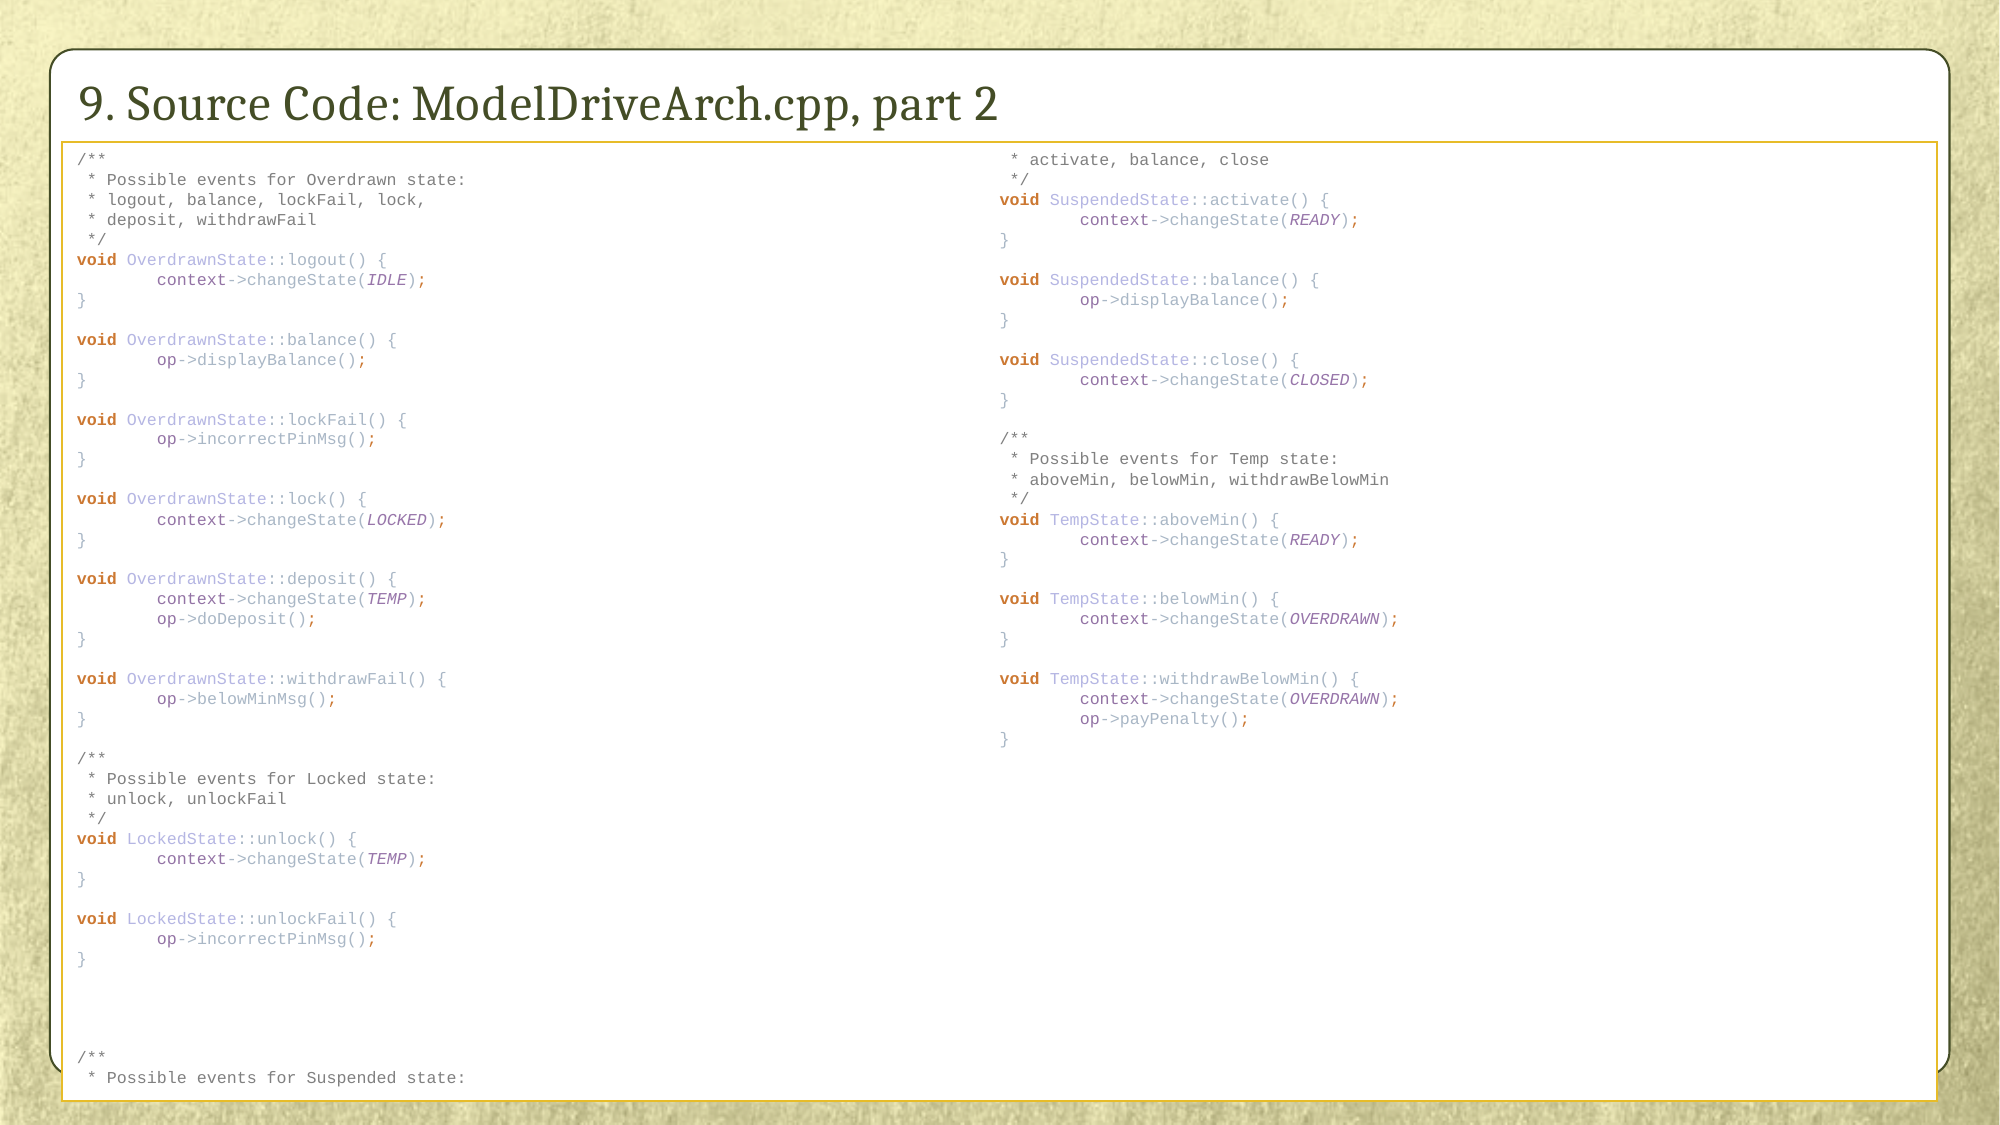

# 9. Source Code: ModelDriveArch.cpp, part 2
/**
 * Possible events for Overdrawn state:
 * logout, balance, lockFail, lock,
 * deposit, withdrawFail
 */
void OverdrawnState::logout() {
        context->changeState(IDLE);
}
void OverdrawnState::balance() {
        op->displayBalance();
}
void OverdrawnState::lockFail() {
        op->incorrectPinMsg();
}
void OverdrawnState::lock() {
        context->changeState(LOCKED);
}
void OverdrawnState::deposit() {
        context->changeState(TEMP);
        op->doDeposit();
}
void OverdrawnState::withdrawFail() {
        op->belowMinMsg();
}
/**
 * Possible events for Locked state:
 * unlock, unlockFail
 */
void LockedState::unlock() {
        context->changeState(TEMP);
}
void LockedState::unlockFail() {
        op->incorrectPinMsg();
}

/**
 * Possible events for Suspended state:
 * activate, balance, close
 */
void SuspendedState::activate() {
        context->changeState(READY);
}
void SuspendedState::balance() {
        op->displayBalance();
}
void SuspendedState::close() {
        context->changeState(CLOSED);
}
/**
 * Possible events for Temp state:
 * aboveMin, belowMin, withdrawBelowMin
 */
void TempState::aboveMin() {
        context->changeState(READY);
}
void TempState::belowMin() {
        context->changeState(OVERDRAWN);
}
void TempState::withdrawBelowMin() {
        context->changeState(OVERDRAWN);
        op->payPenalty();
}
CS586 by Dr Bogdan Korel @ IIT